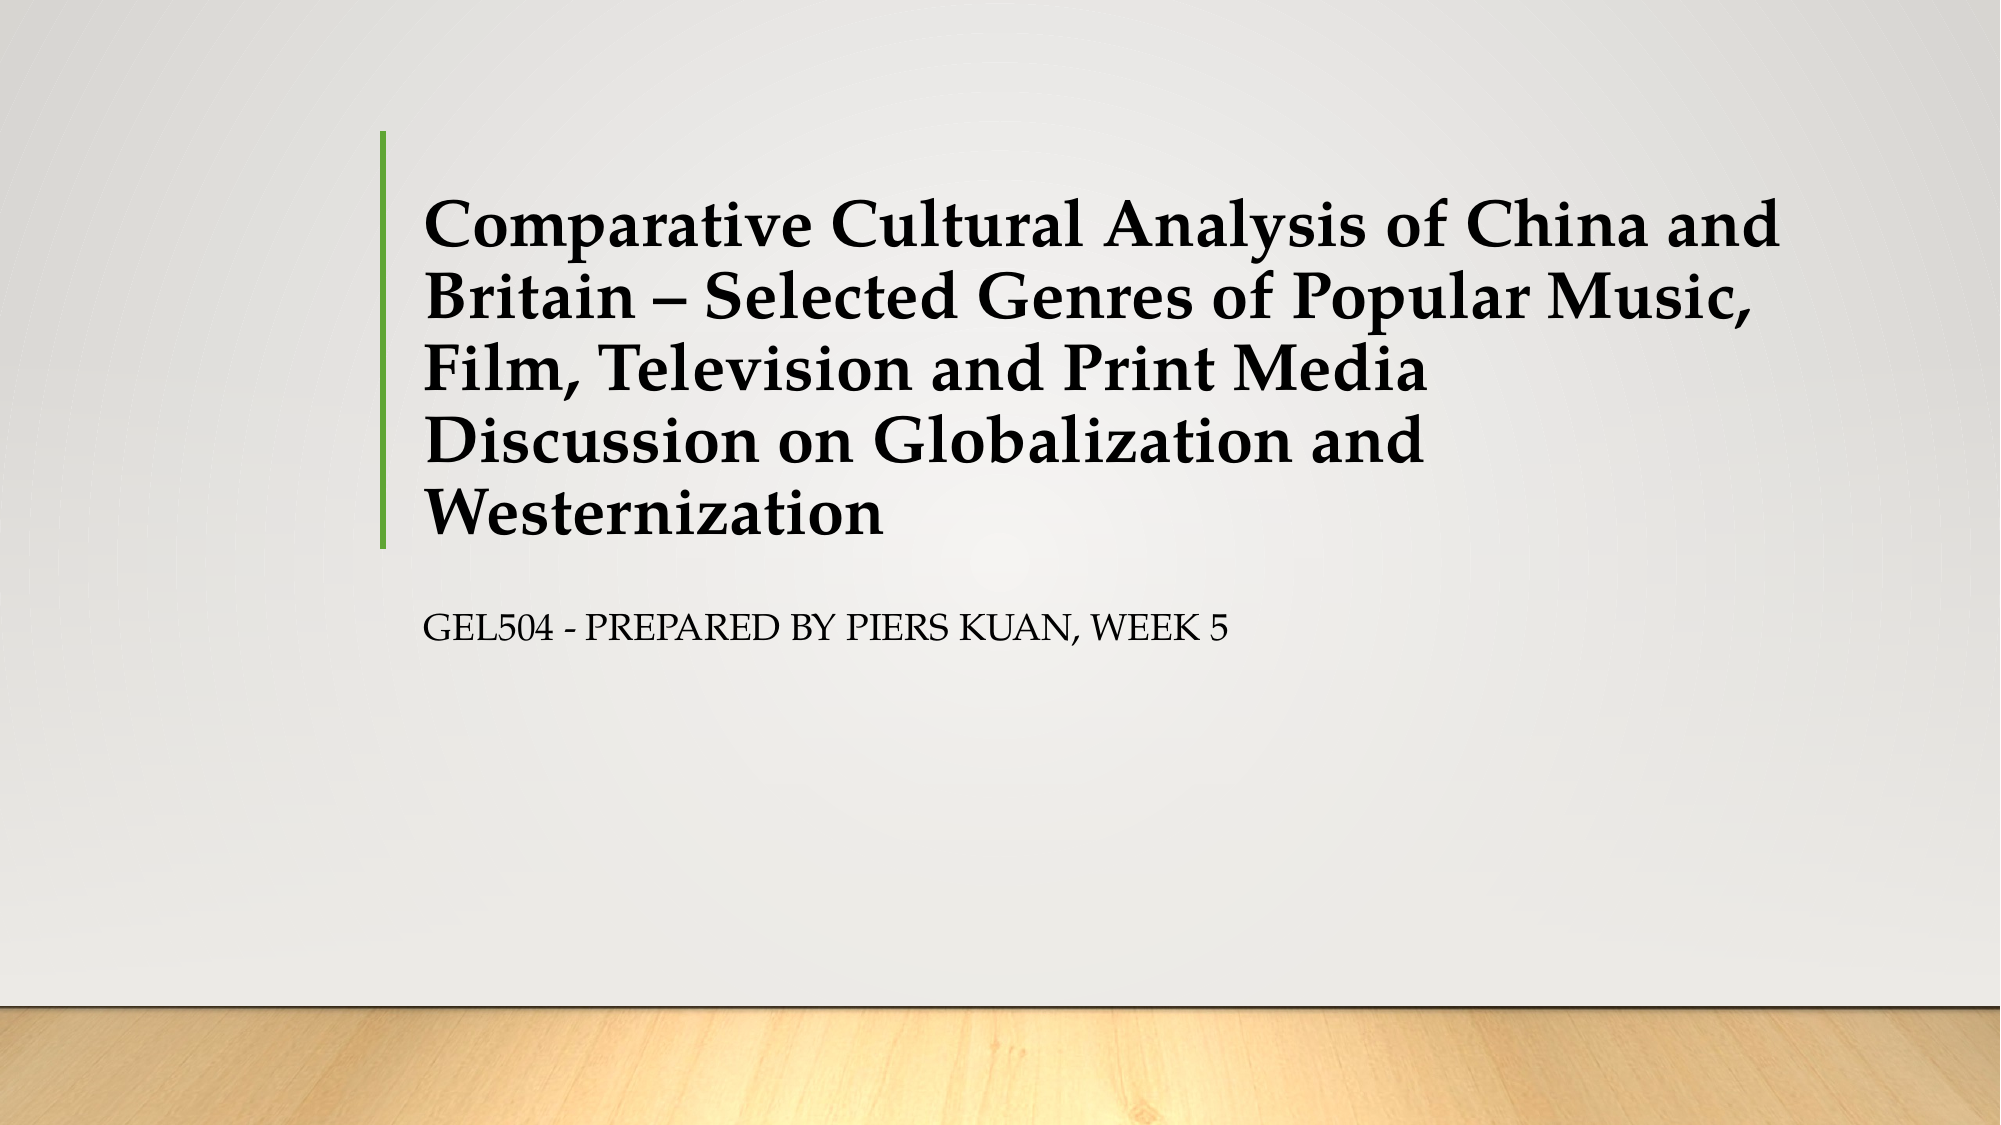

# Comparative Cultural Analysis of China and Britain – Selected Genres of Popular Music, Film, Television and Print Media Discussion on Globalization and Westernization
GEL504 - Prepared by Piers Kuan, Week 5